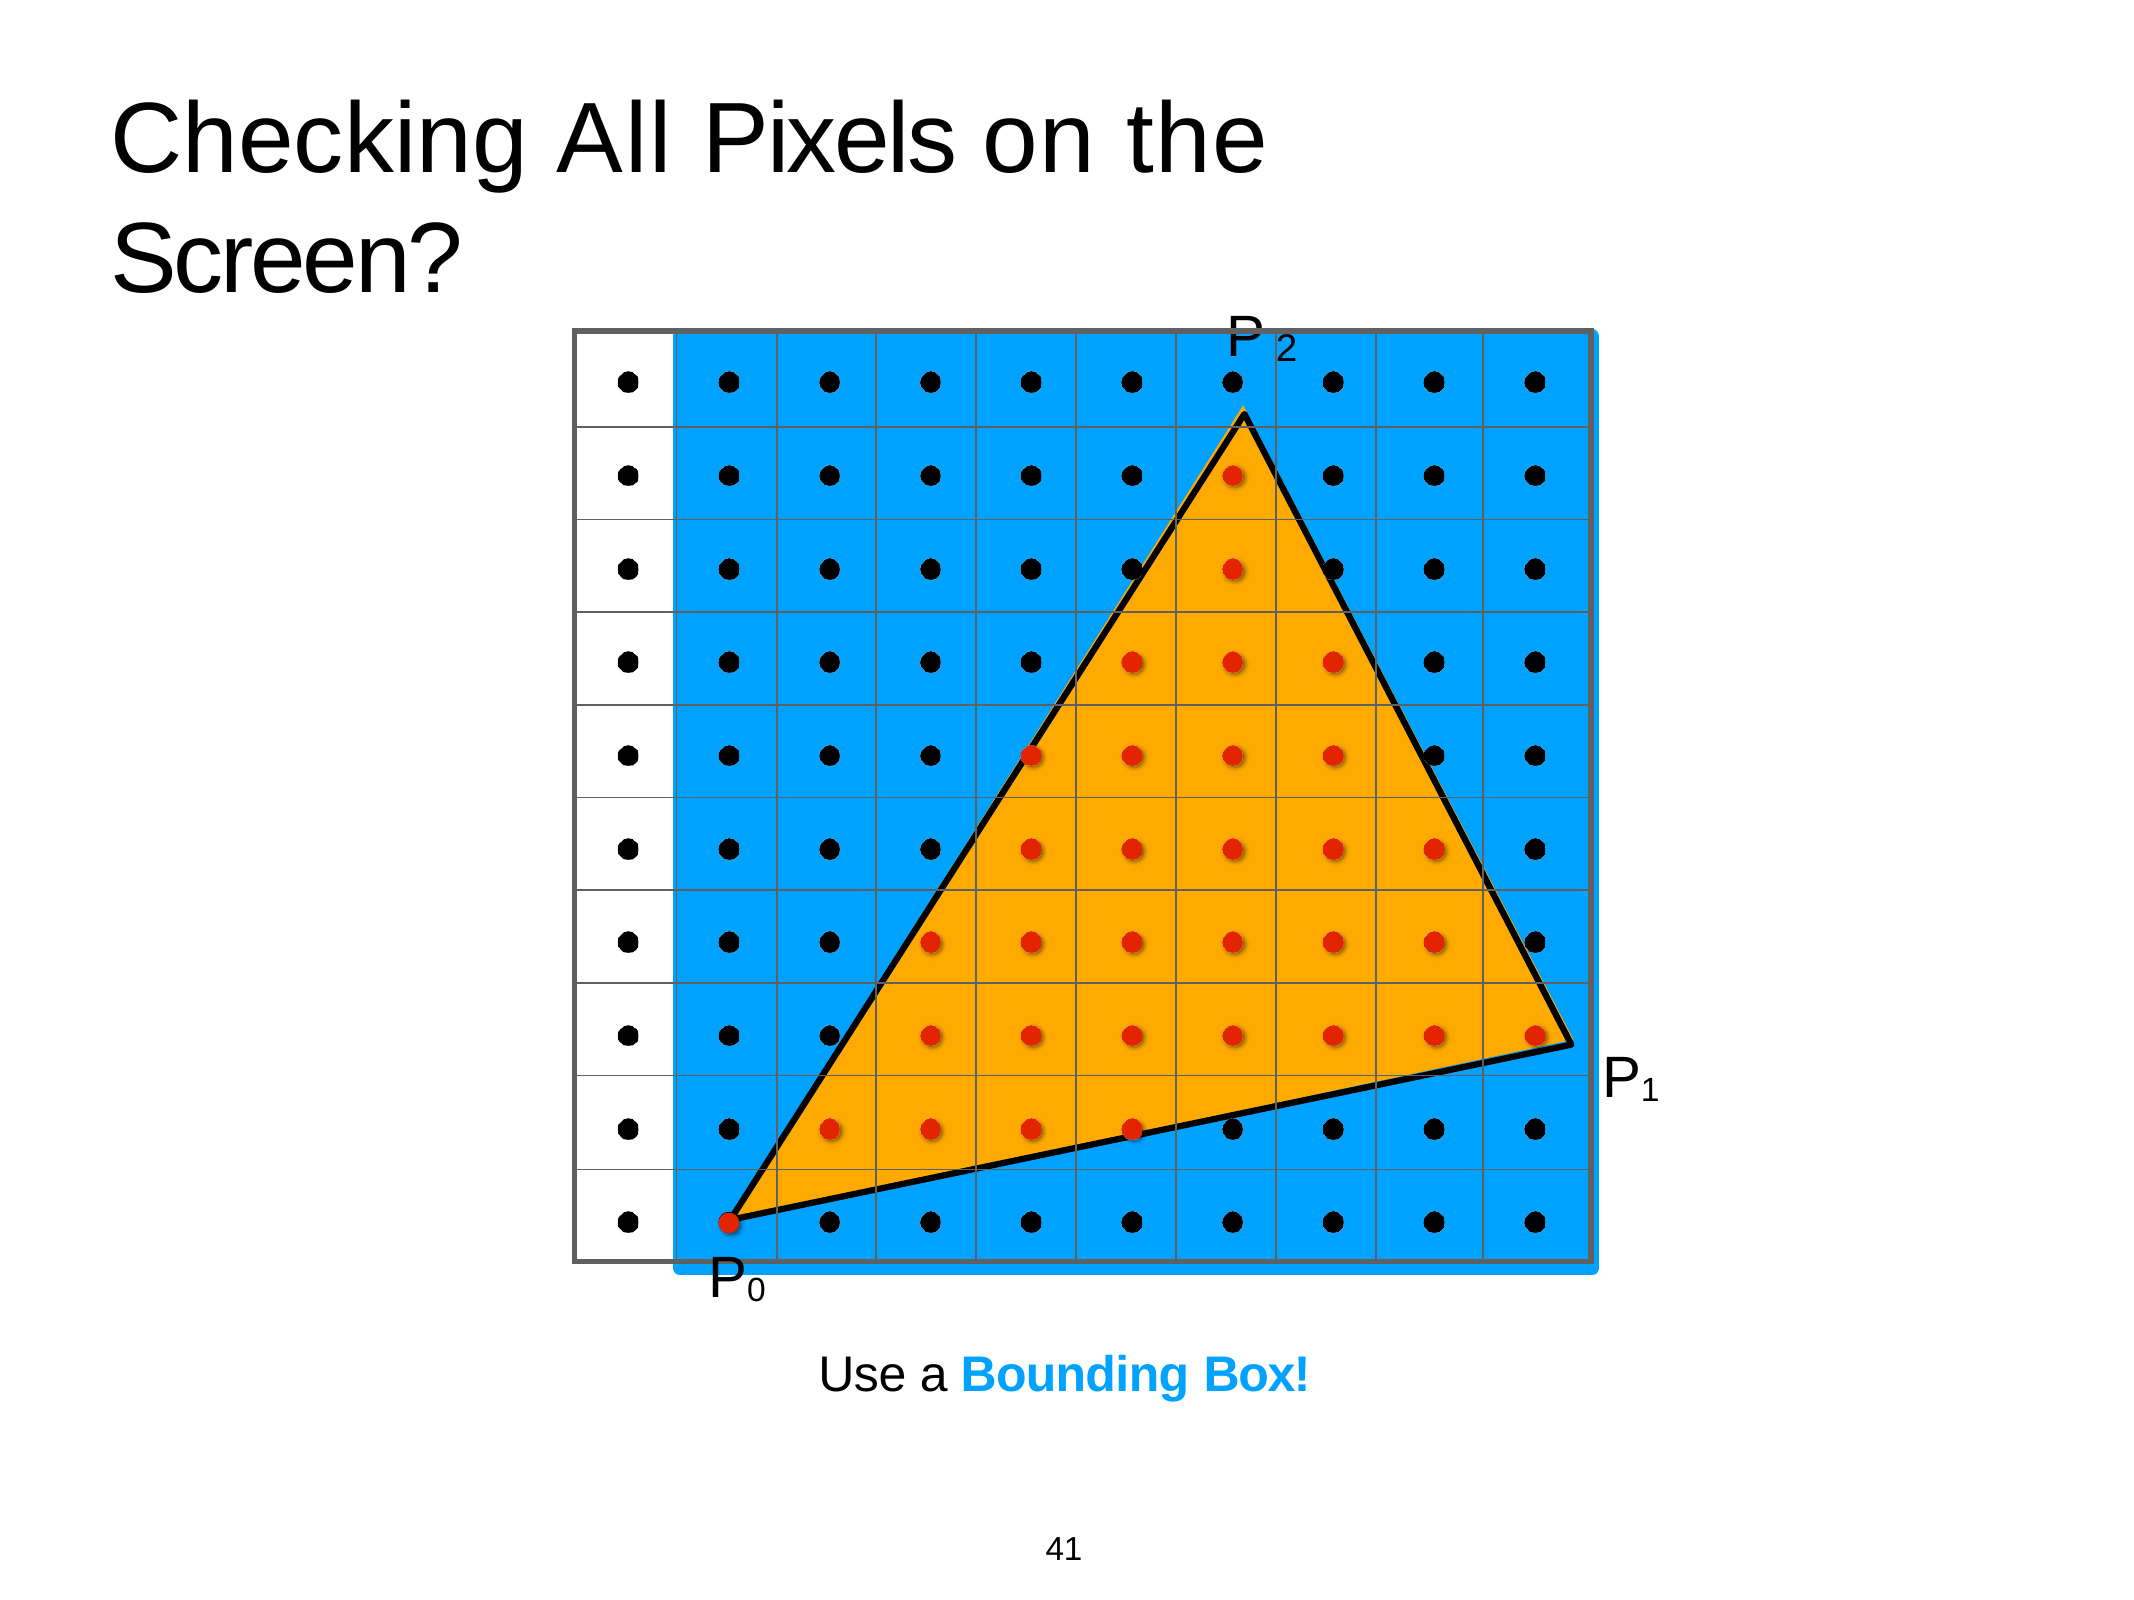

# Checking All Pixels on the Screen?

|  |  |  |  |  |  | P | 2 |  |  |
| --- | --- | --- | --- | --- | --- | --- | --- | --- | --- |
|  |  |  |  |  |  |  |  |  |  |
|  |  |  |  |  |  |  |  |  |  |
|  |  |  |  |  |  |  |  |  |  |
|  |  |  |  |  |  |  |  |  |  |
|  |  |  |  |  |  |  |  |  |  |
|  |  |  |  |  |  |  |  |  |  |
|  |  |  |  |  |  |  |  |  |  |
|  |  |  |  |  |  |  |  |  |  |
|  |  |  |  |  |  |  |  |  |  |

P1

P0
Use a Bounding Box!

41